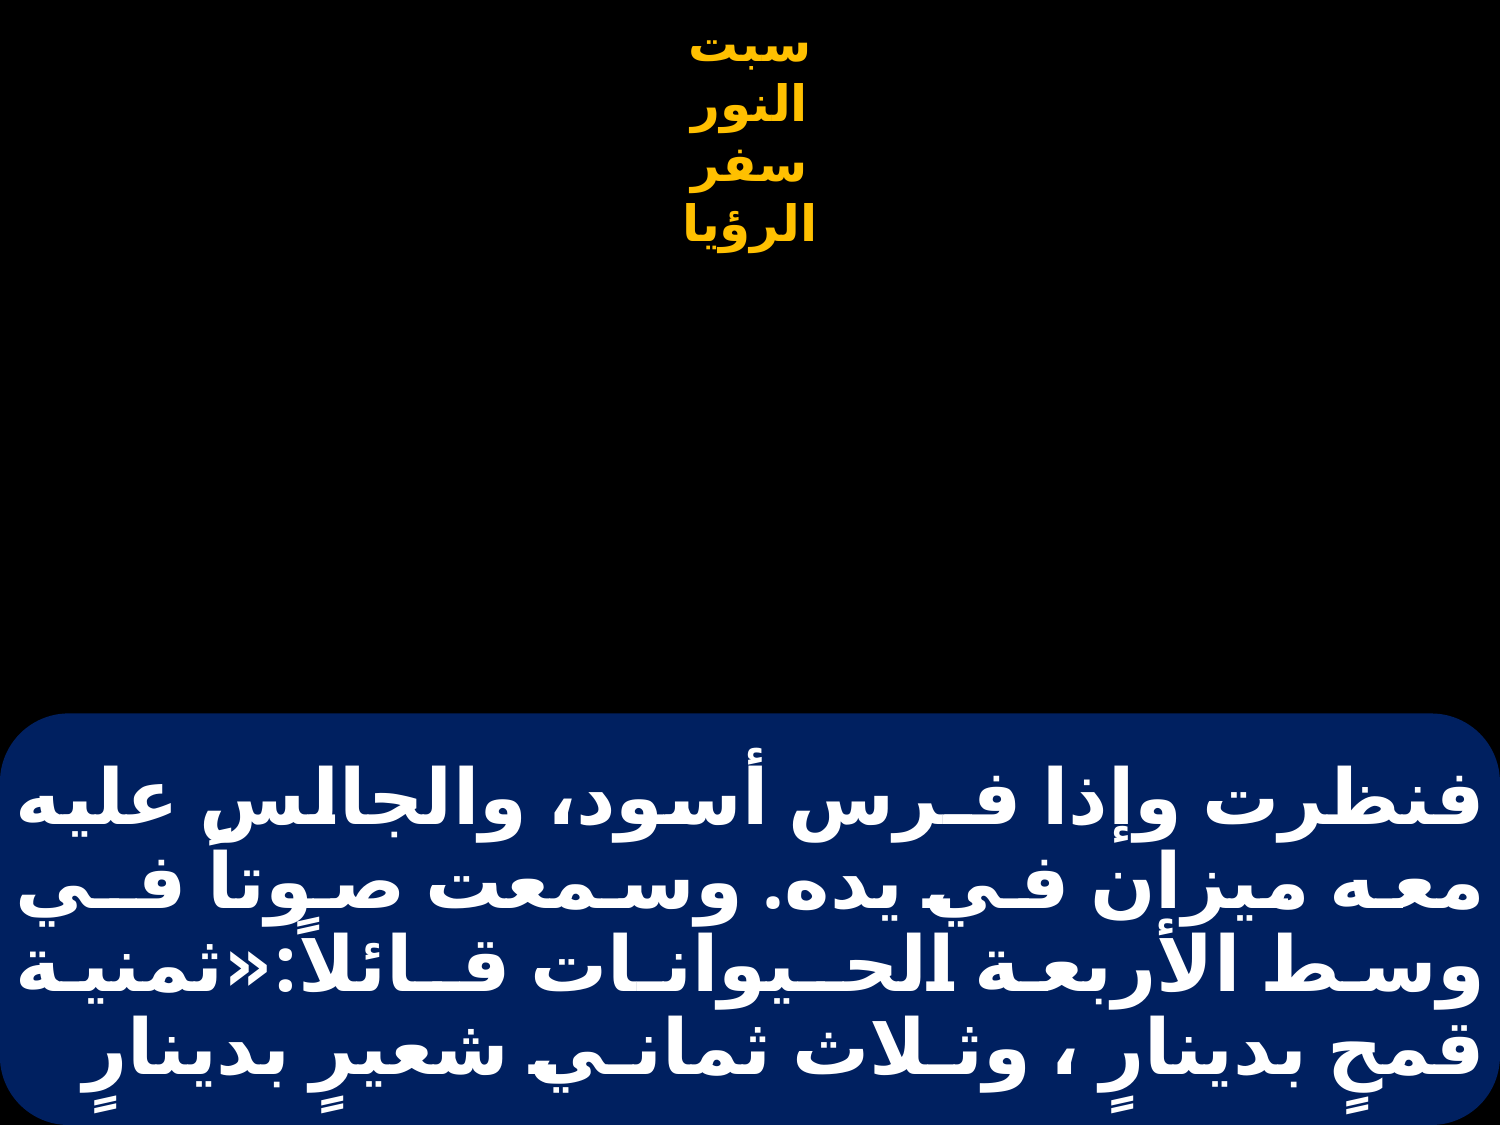

# فنظرت وإذا فـرس أسود، والجالس عليه معه ميزان في يده. وسمعت صوتاً فـي وسط الأربعة الحـيوانـات قـائلاً:«ثمنية قمحٍ بدينارٍ ، وثـلاث ثمانـي شعيرٍ بدينارٍ